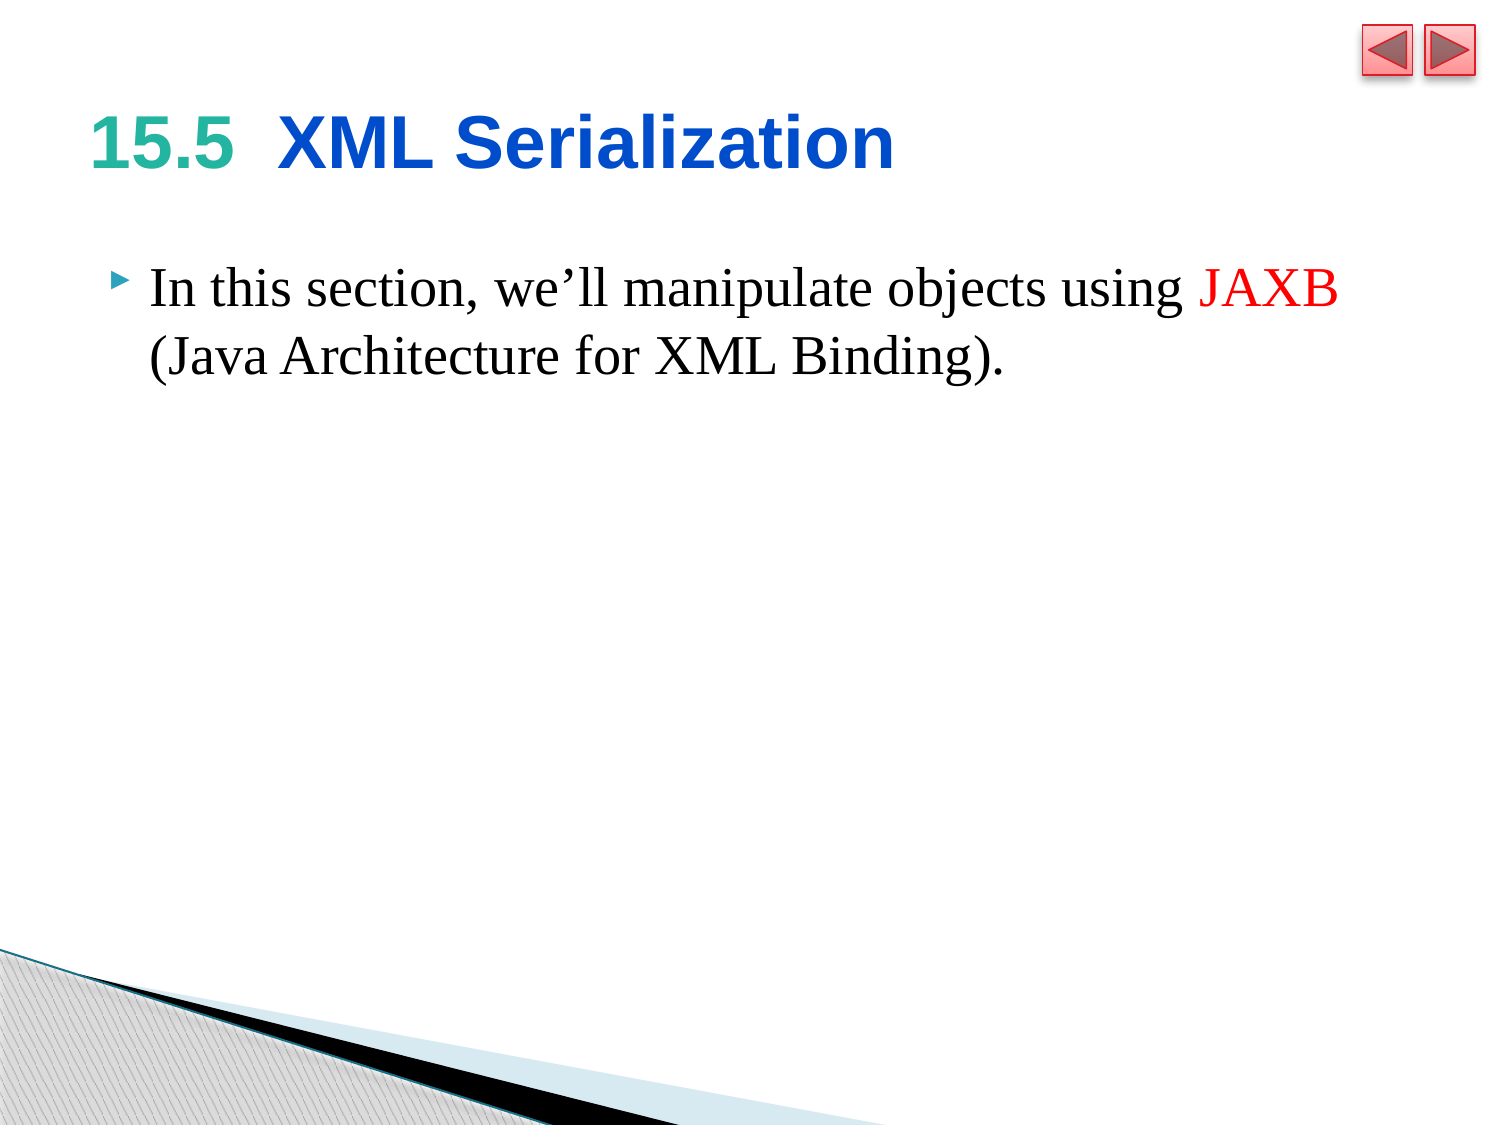

# 15.5  XML Serialization
In this section, we’ll manipulate objects using JAXB (Java Architecture for XML Binding).